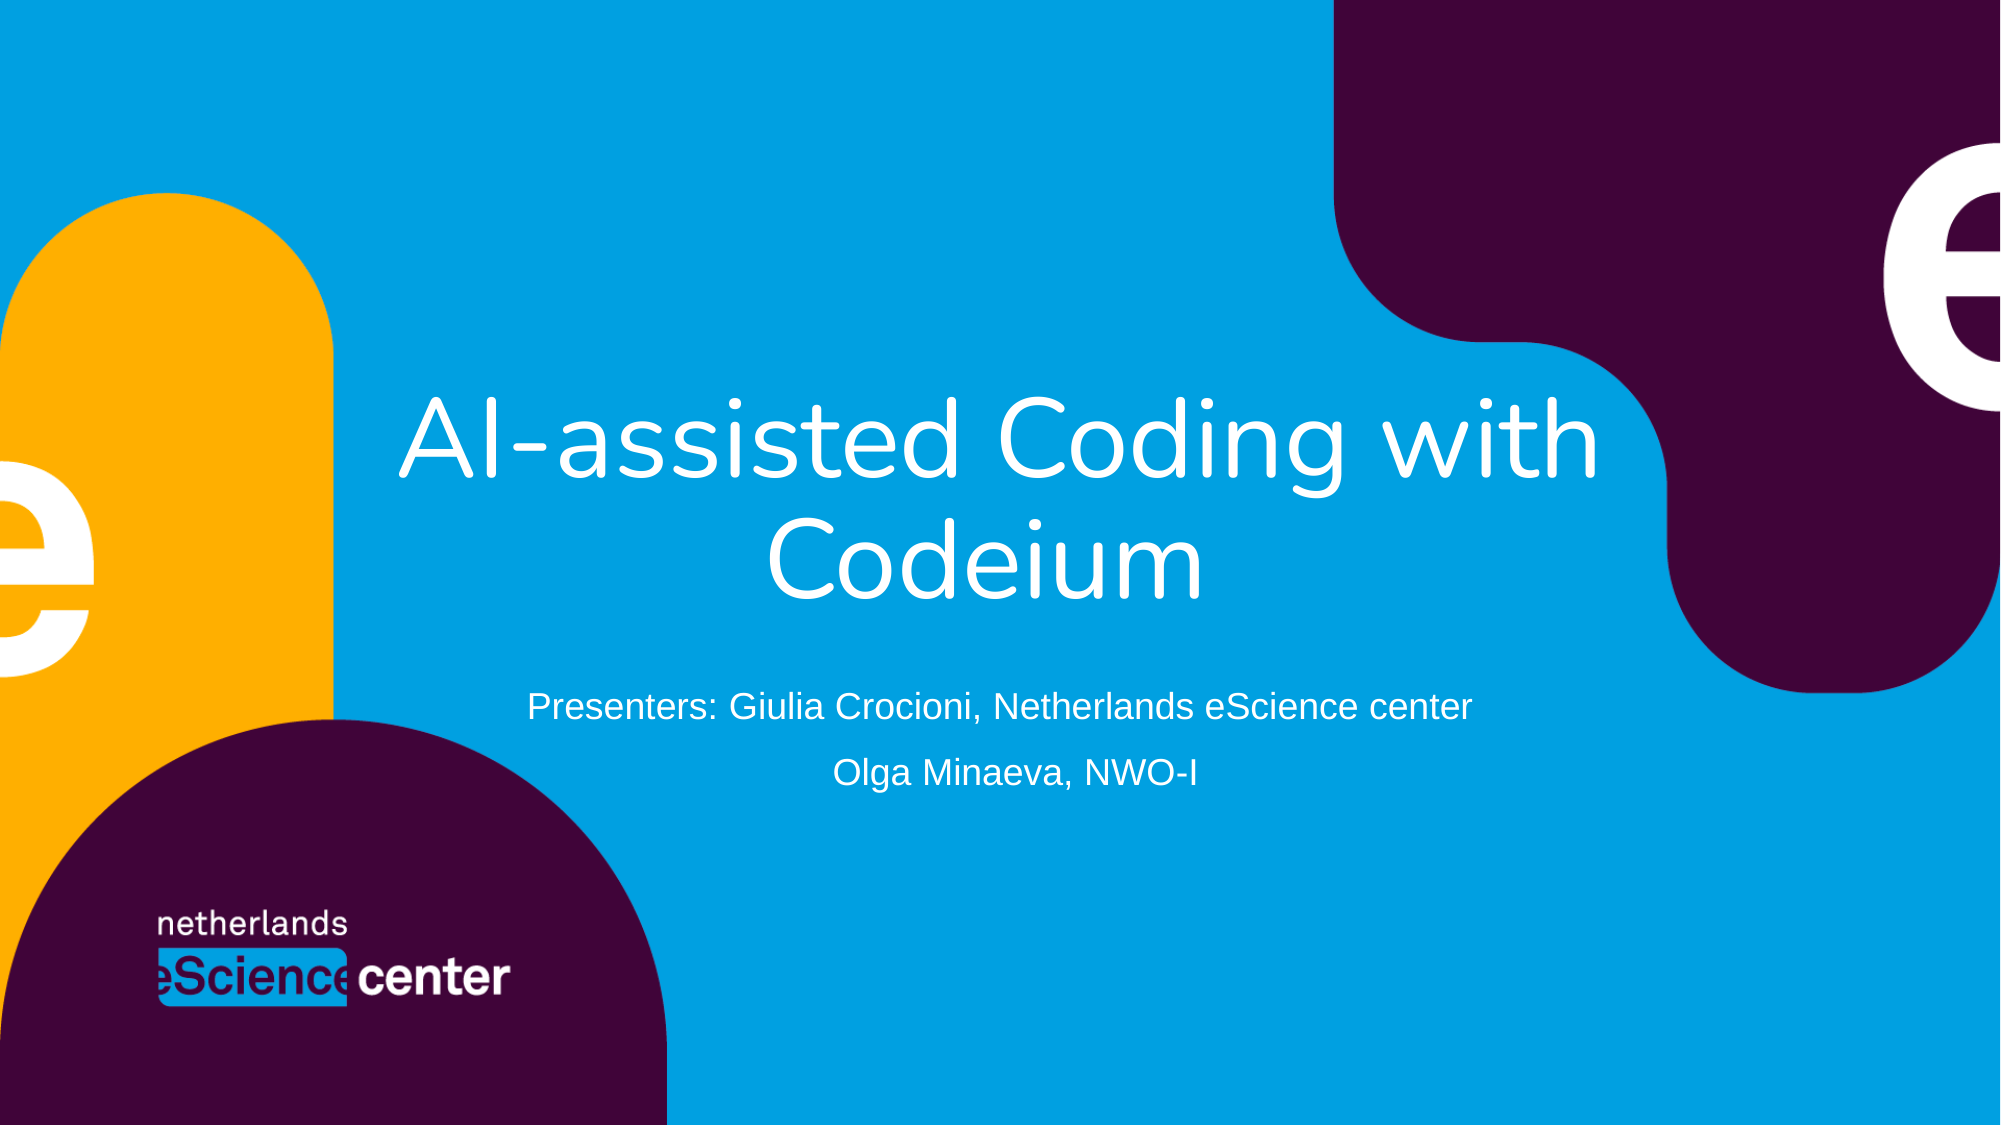

# AI-assisted Coding with Codeium
Presenters: Giulia Crocioni, Netherlands eScience center
   Olga Minaeva, NWO-I